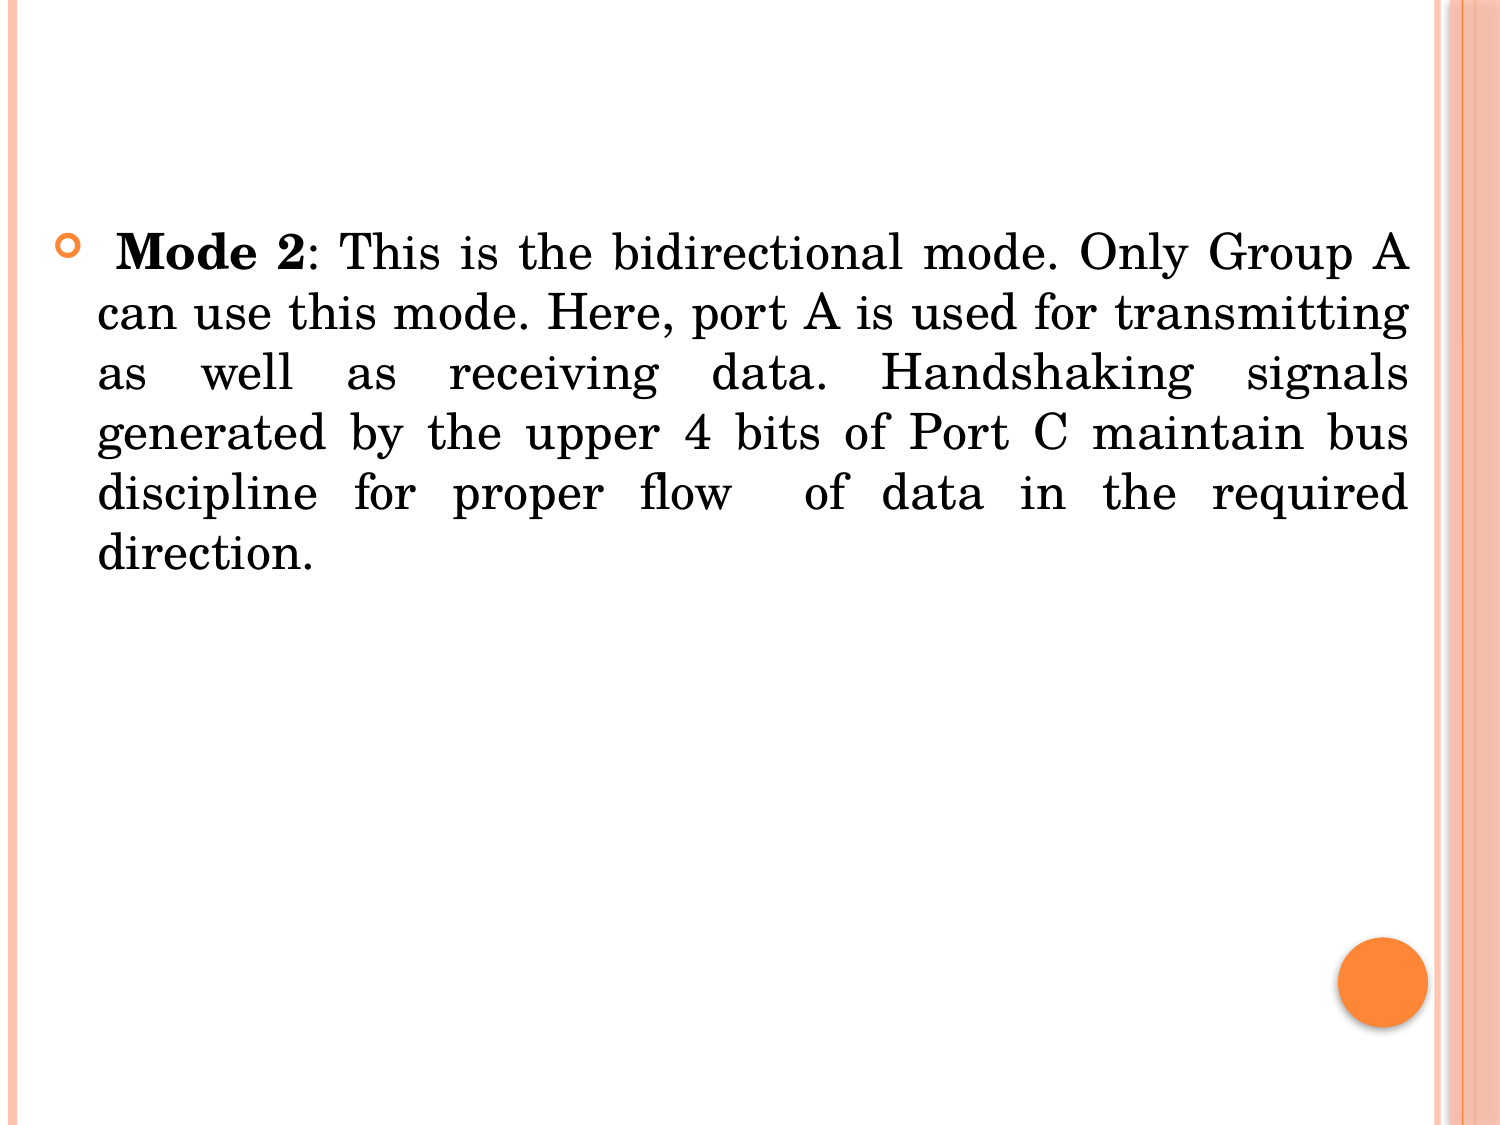

Mode 2: This is the bidirectional mode. Only Group A can use this mode. Here, port A is used for transmitting as well as receiving data. Handshaking signals generated by the upper 4 bits of Port C maintain bus discipline for proper flow  of data in the required direction.